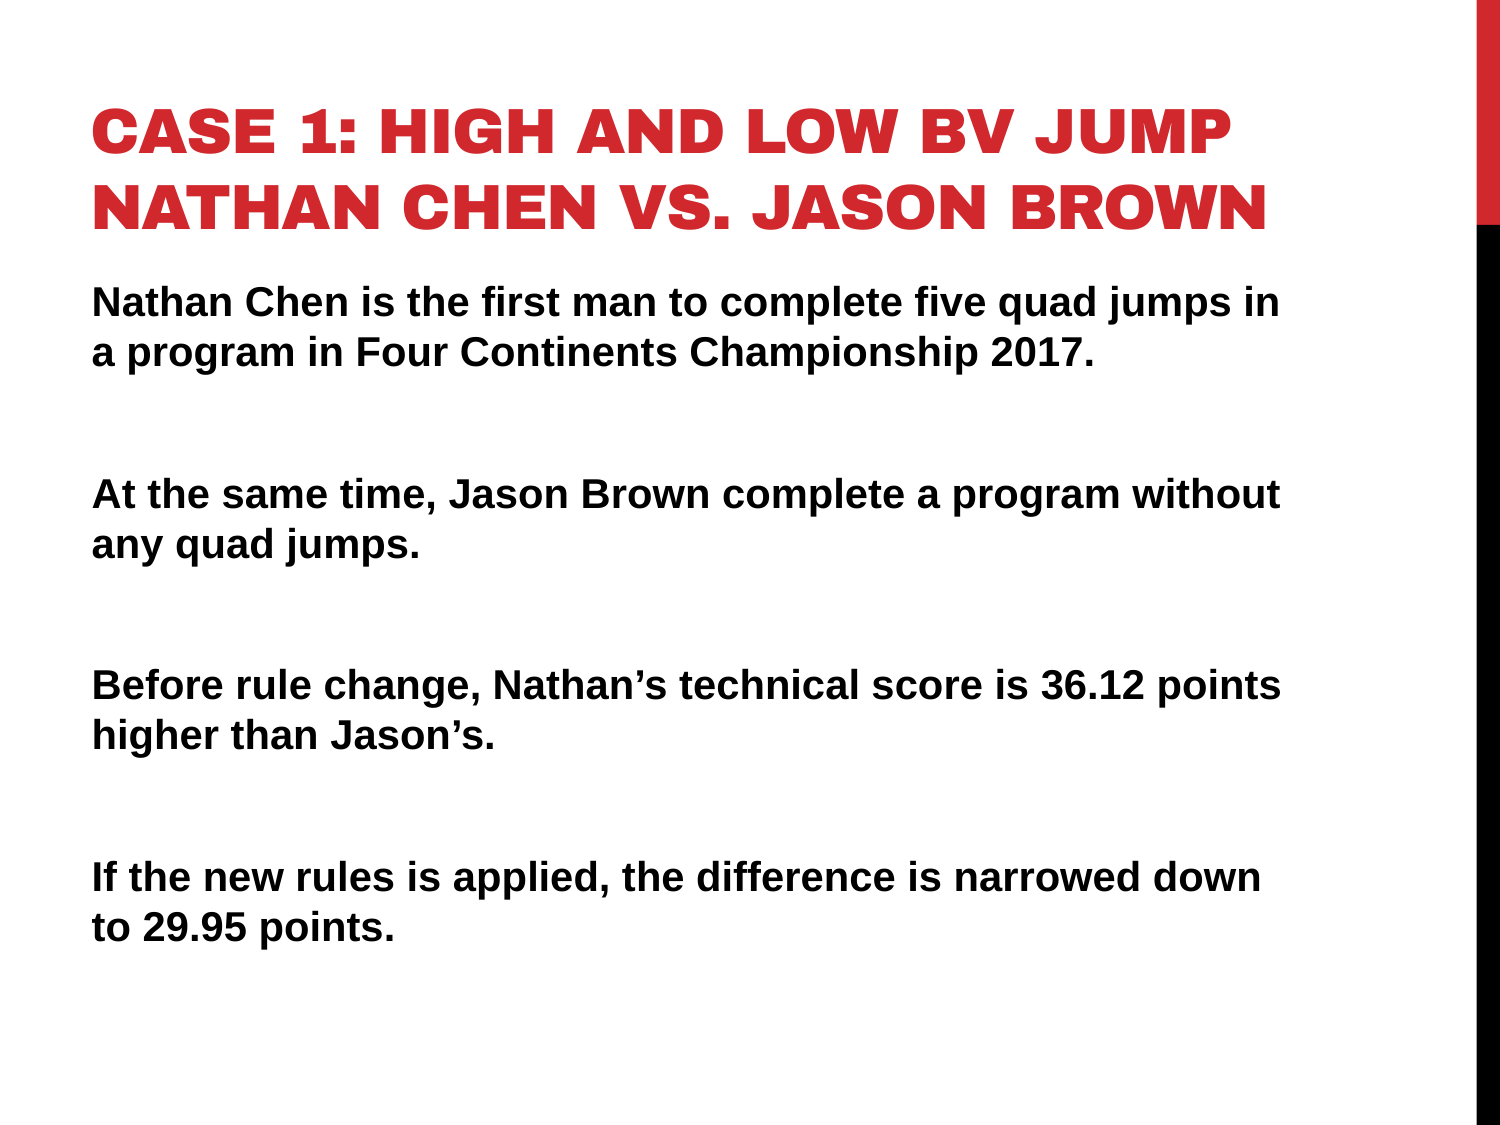

# Case 1: High and Low BV jump Nathan Chen vs. Jason Brown
Nathan Chen is the first man to complete five quad jumps in a program in Four Continents Championship 2017.

At the same time, Jason Brown complete a program without any quad jumps.

Before rule change, Nathan’s technical score is 36.12 points higher than Jason’s.

If the new rules is applied, the difference is narrowed down to 29.95 points.